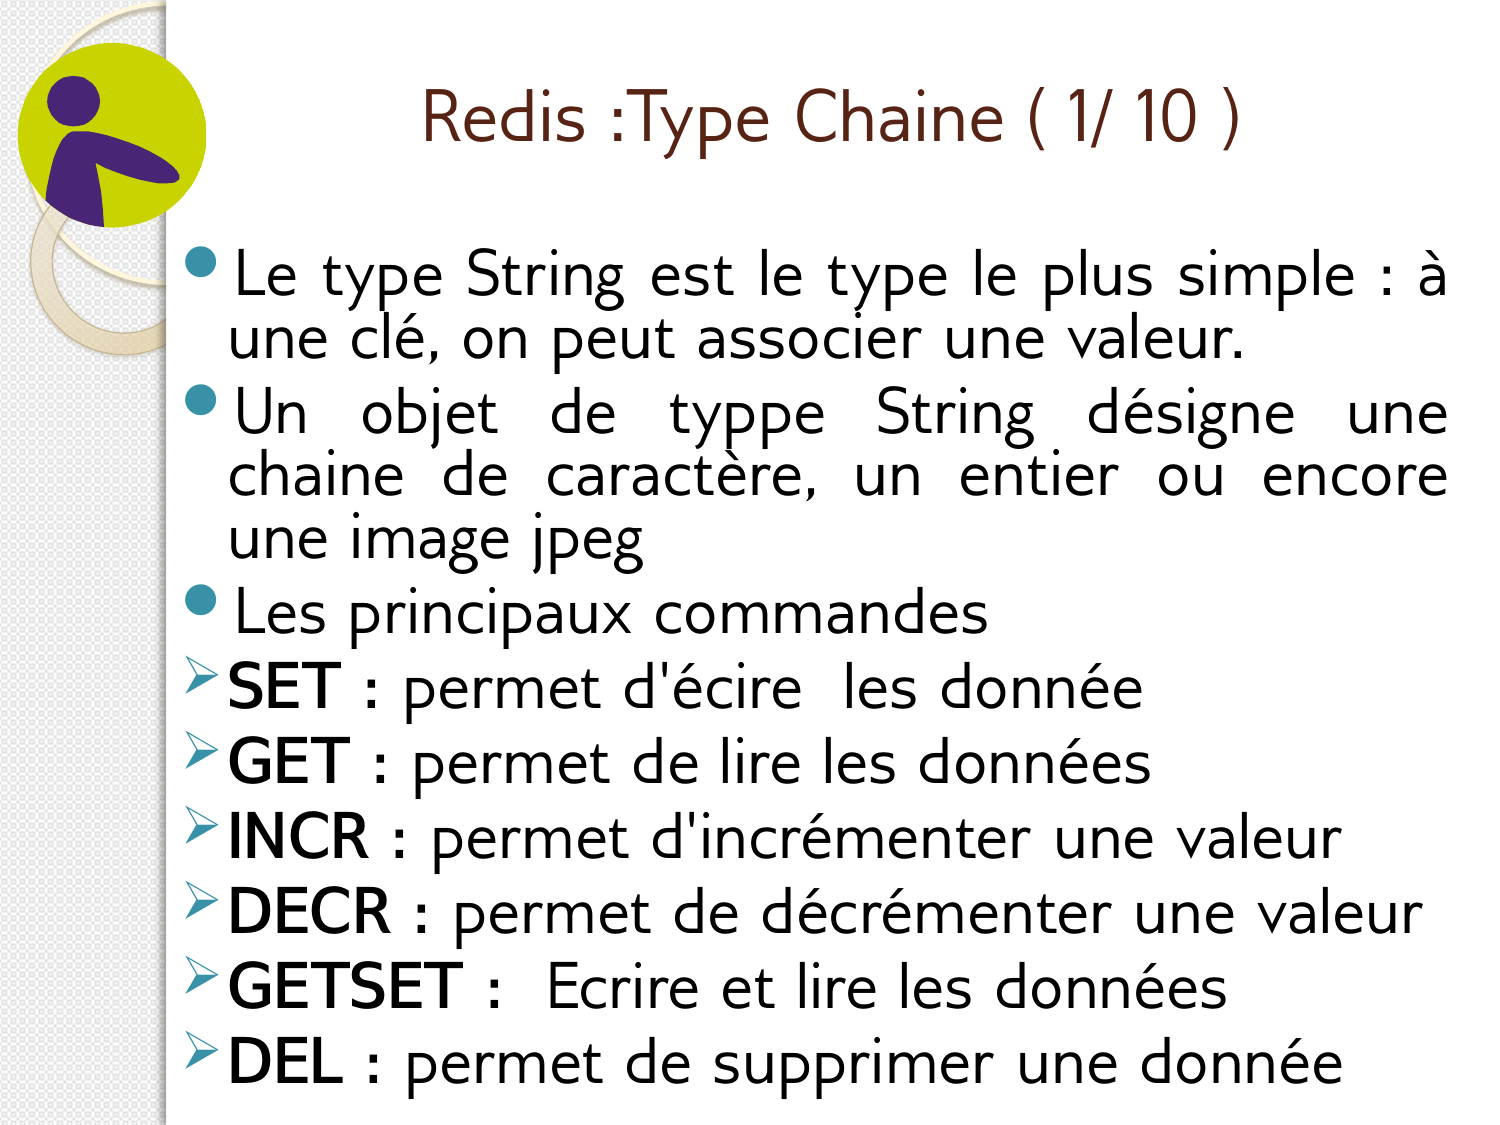

# Redis :Type Chaine ( 1/ 10 )

Le type String est le type le plus simple : à une clé, on peut associer une valeur.
Un objet de typpe String désigne une chaine de caractère, un entier ou encore une image jpeg
Les principaux commandes
SET : permet d'écire  les donnée
GET : permet de lire les données
INCR : permet d'incrémenter une valeur
DECR : permet de décrémenter une valeur
GETSET :  Ecrire et lire les données
DEL : permet de supprimer une donnée